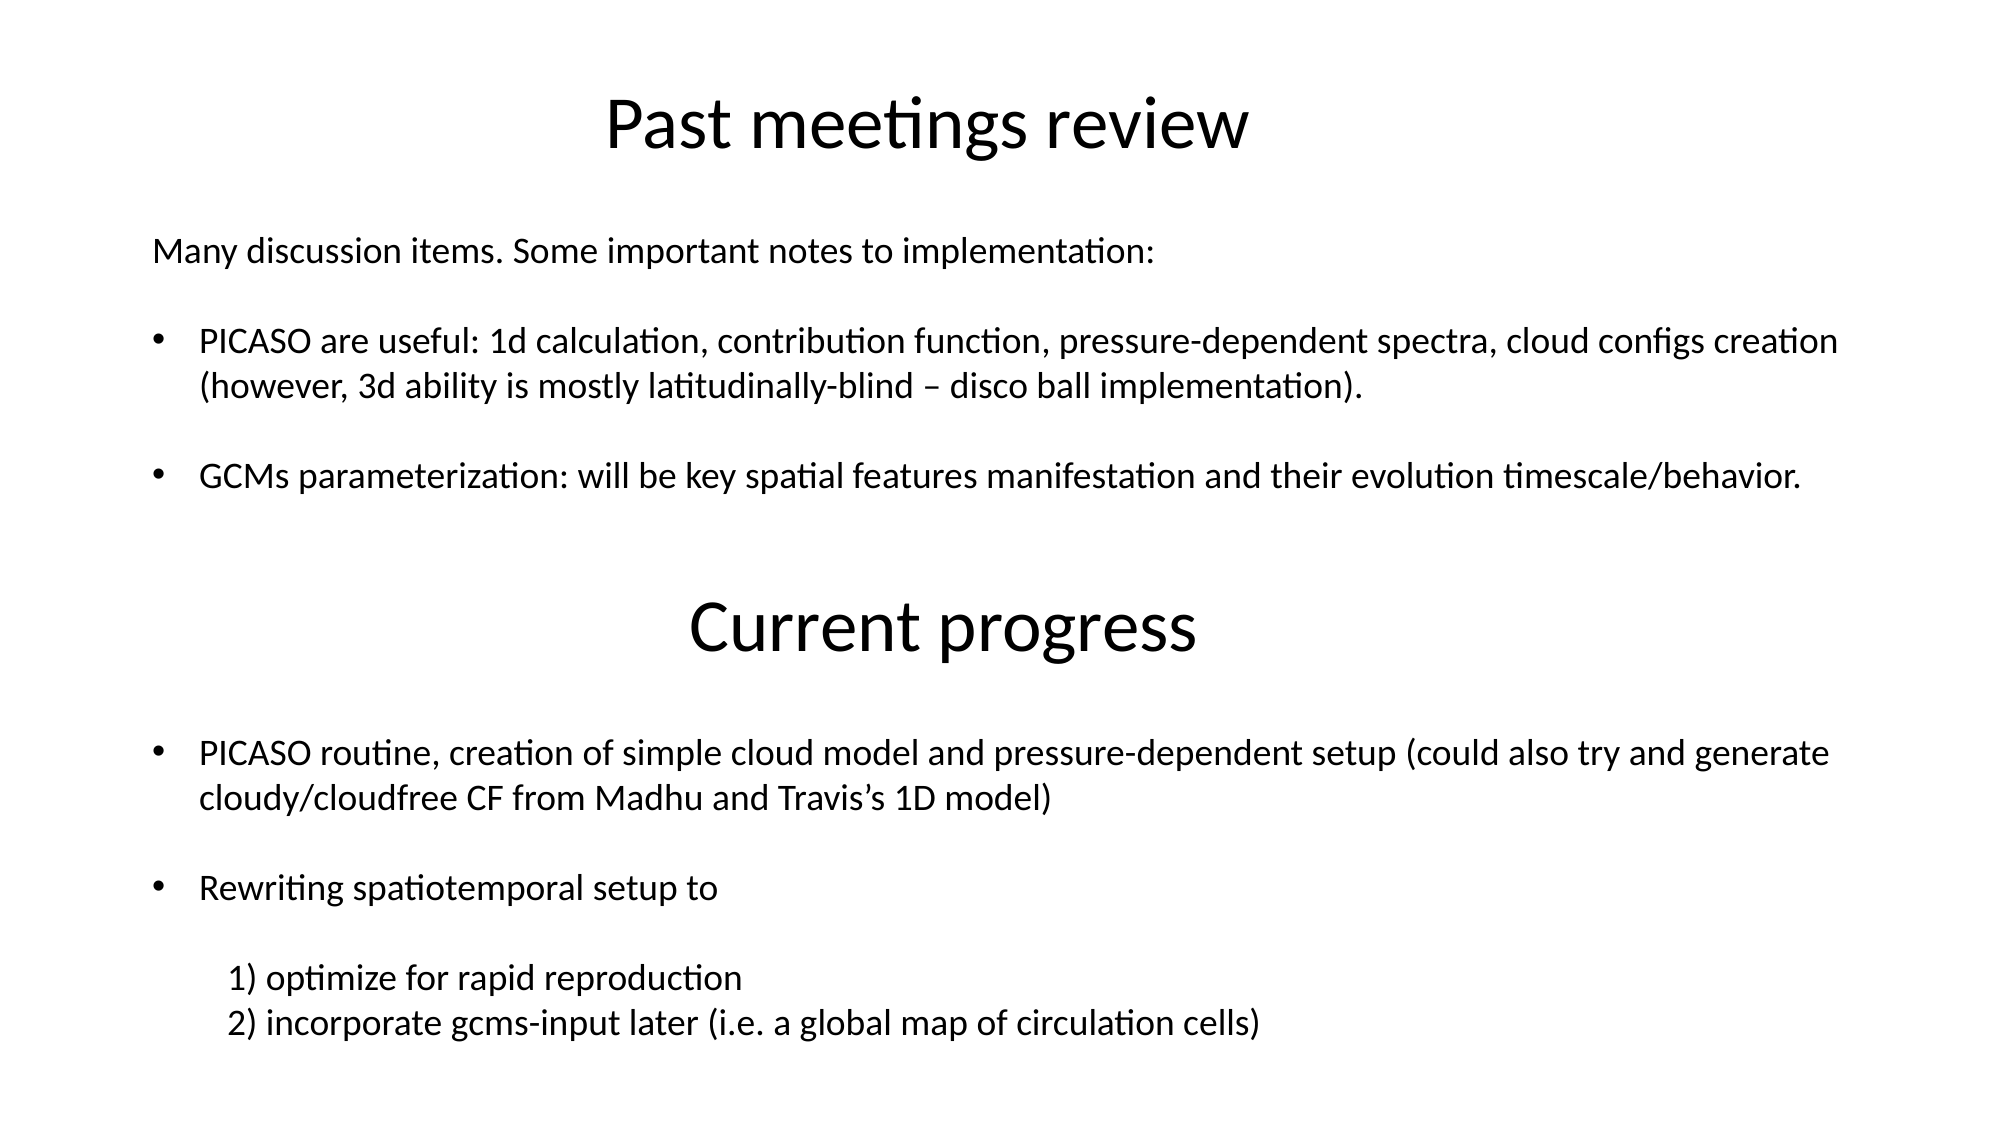

# Past meetings review
Many discussion items. Some important notes to implementation:

PICASO are useful: 1d calculation, contribution function, pressure-dependent spectra, cloud configs creation (however, 3d ability is mostly latitudinally-blind – disco ball implementation).

GCMs parameterization: will be key spatial features manifestation and their evolution timescale/behavior.

Current progress
PICASO routine, creation of simple cloud model and pressure-dependent setup (could also try and generate cloudy/cloudfree CF from Madhu and Travis’s 1D model)

Rewriting spatiotemporal setup to

1) optimize for rapid reproduction
2) incorporate gcms-input later (i.e. a global map of circulation cells)